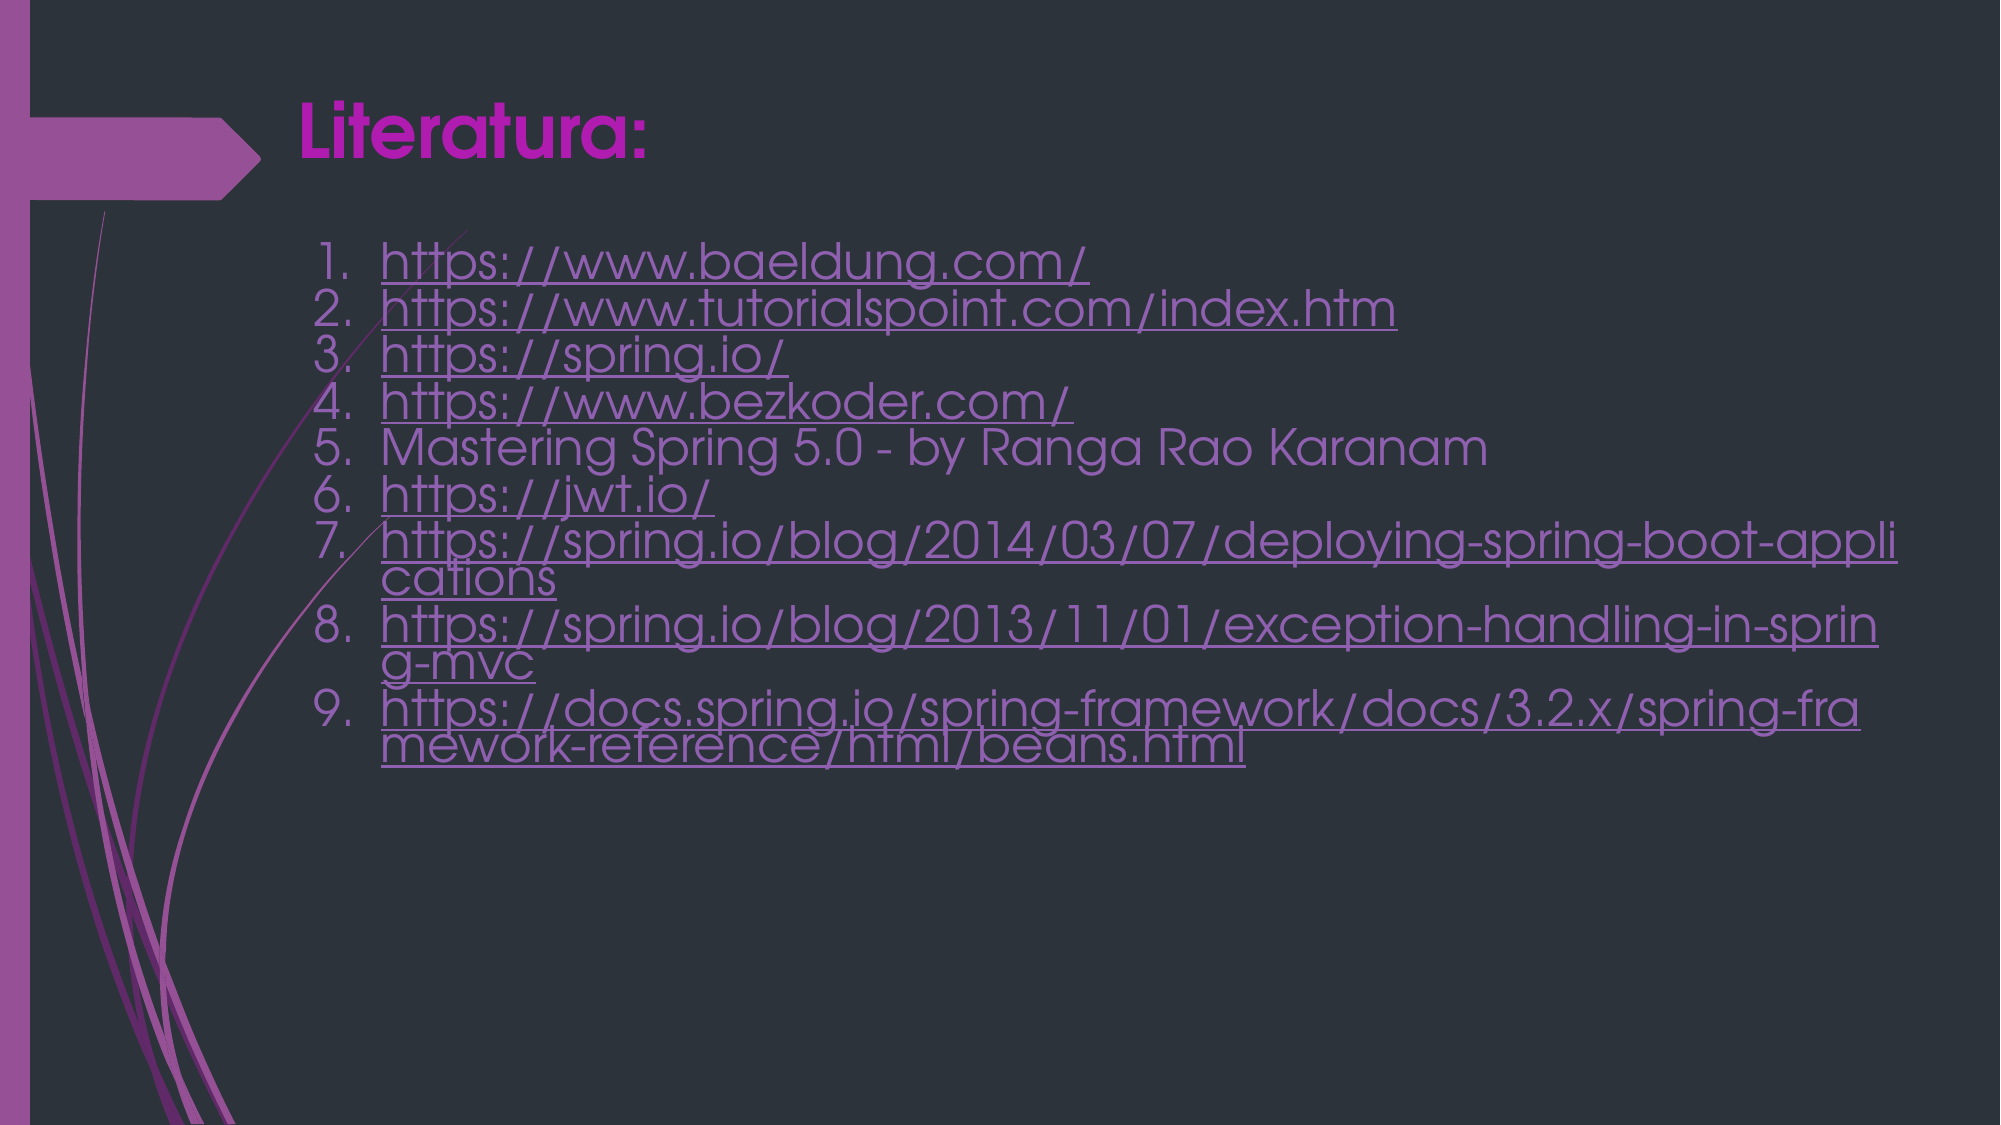

# Literatura:

https://www.baeldung.com/
https://www.tutorialspoint.com/index.htm
https://spring.io/
https://www.bezkoder.com/
Mastering Spring 5.0 - by Ranga Rao Karanam
https://jwt.io/
https://spring.io/blog/2014/03/07/deploying-spring-boot-applications
https://spring.io/blog/2013/11/01/exception-handling-in-spring-mvc
https://docs.spring.io/spring-framework/docs/3.2.x/spring-framework-reference/html/beans.html